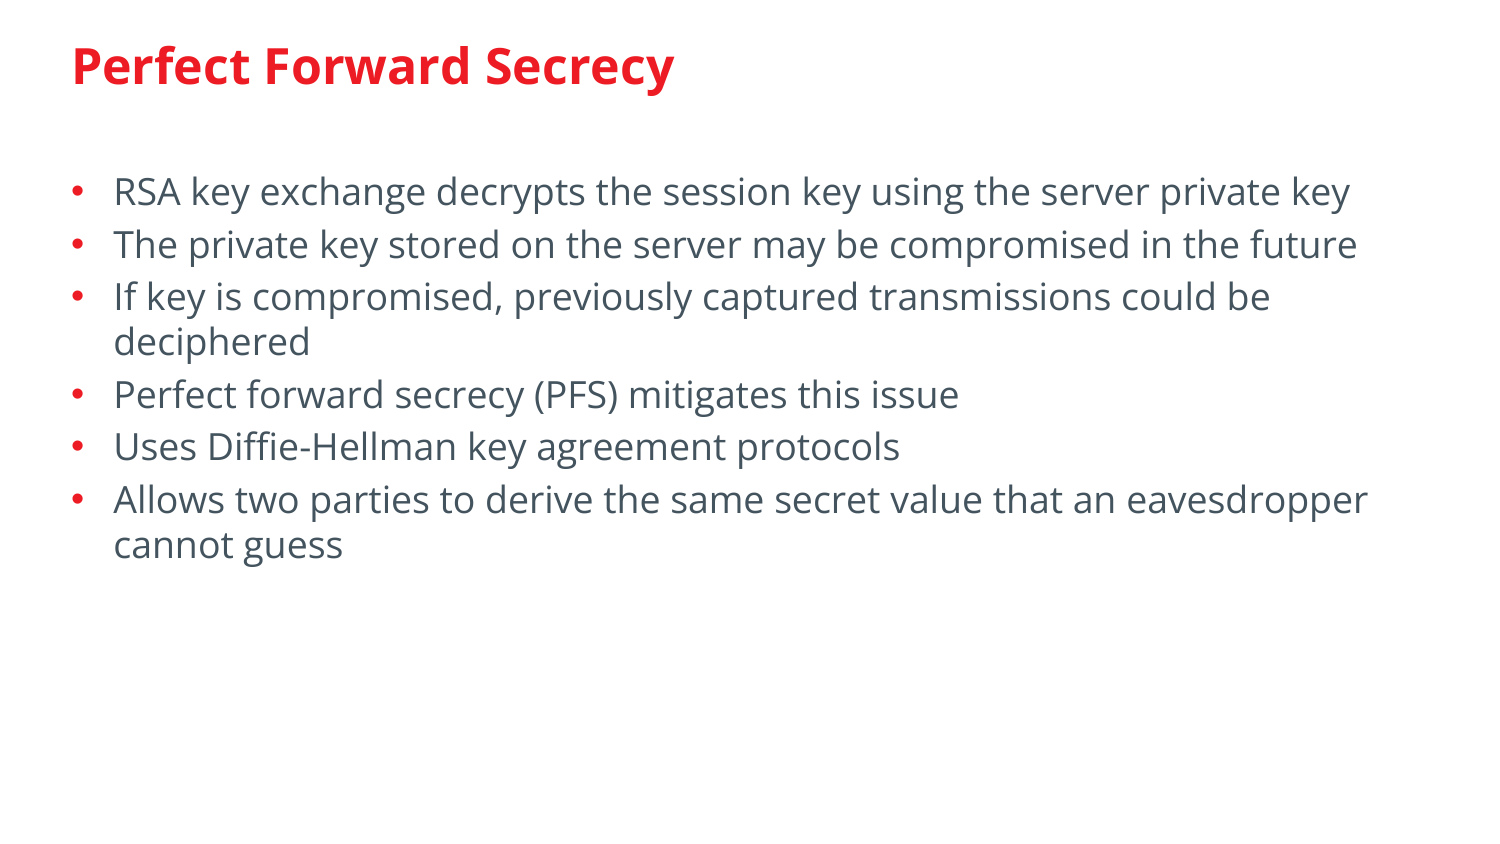

# Perfect Forward Secrecy
RSA key exchange decrypts the session key using the server private key
The private key stored on the server may be compromised in the future
If key is compromised, previously captured transmissions could be deciphered
Perfect forward secrecy (PFS) mitigates this issue
Uses Diffie-Hellman key agreement protocols
Allows two parties to derive the same secret value that an eavesdropper cannot guess
www.Studemia.com| Student Academia, Inc  is a CompTIA official Partner | learn@studemia.com | 800-750-8288
17